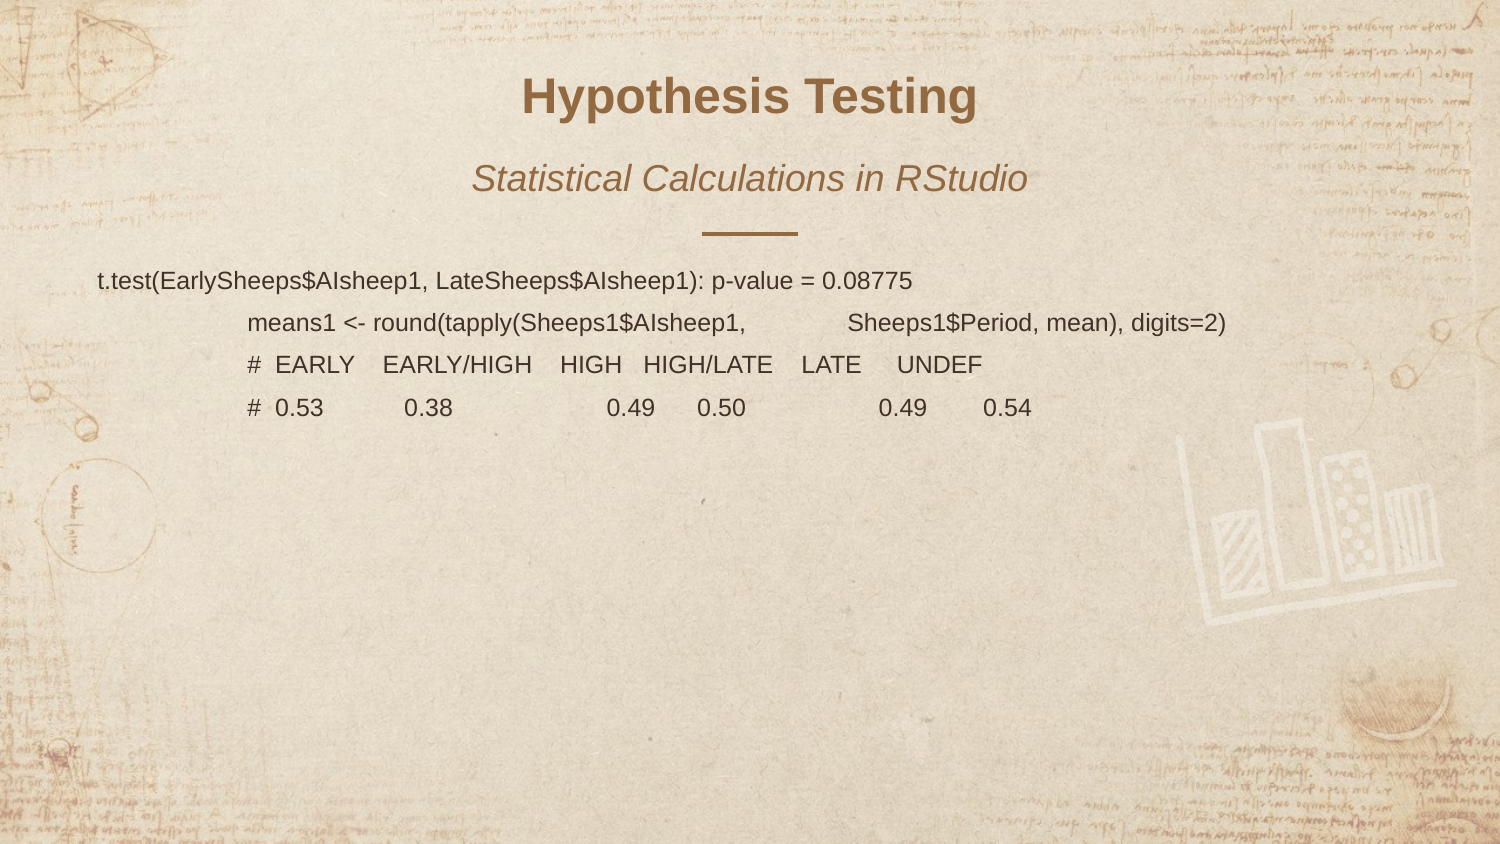

# Hypothesis Testing
Statistical Calculations in RStudio
t.test(EarlySheeps$AIsheep1, LateSheeps$AIsheep1): p-value = 0.08775
	means1 <- round(tapply(Sheeps1$AIsheep1, 	Sheeps1$Period, mean), digits=2)
	#  EARLY    EARLY/HIGH    HIGH   HIGH/LATE    LATE     UNDEF
	#  0.53       	 0.38                      0.49      0.50                   0.49        0.54